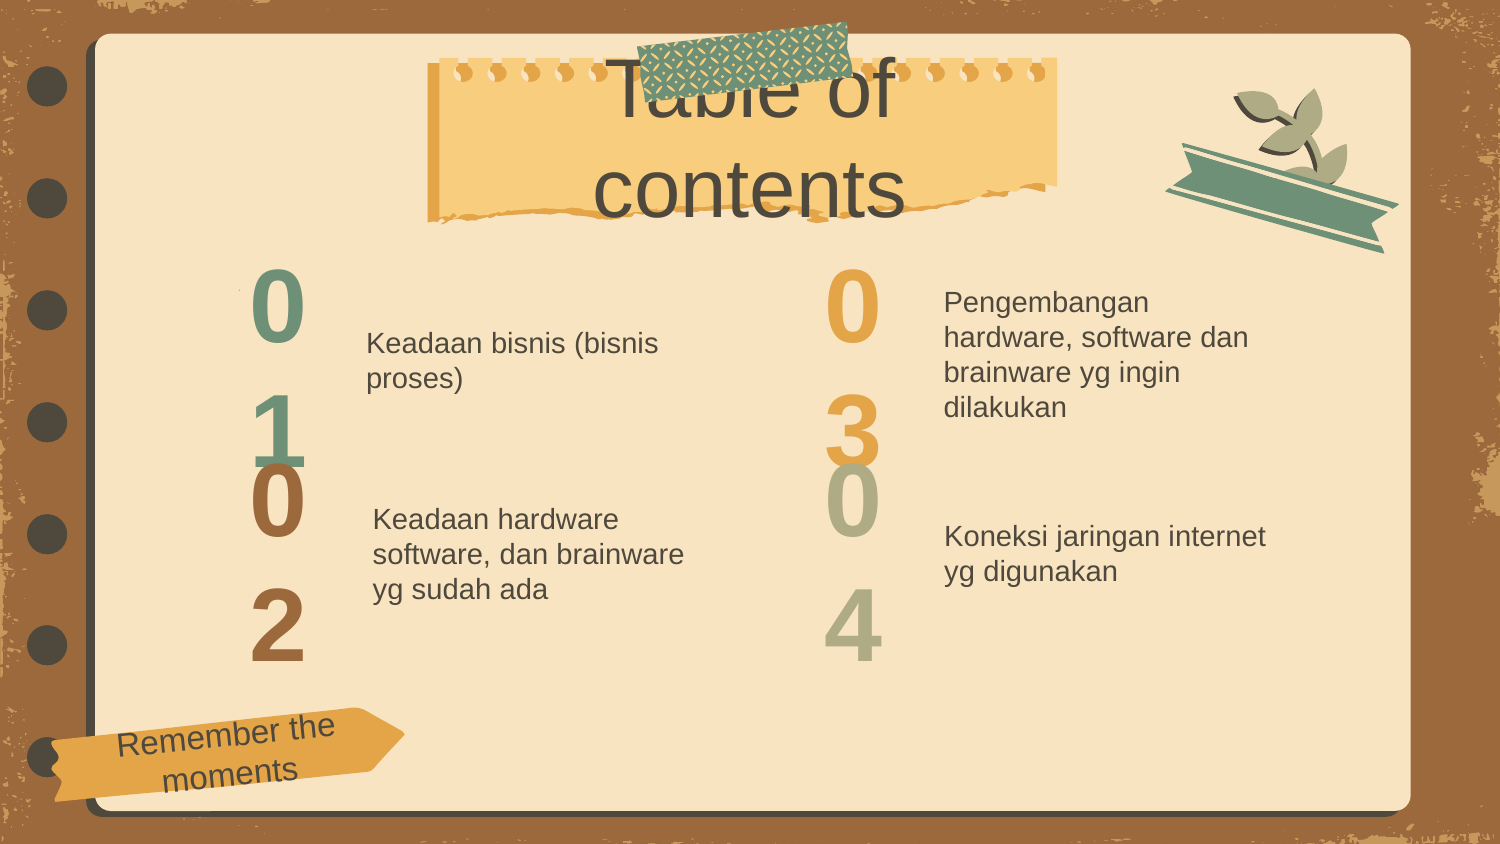

Table of contents

# 01
03

Pengembangan hardware, software dan brainware yg ingin dilakukan
Keadaan bisnis (bisnis proses)

02
04
Keadaan hardware software, dan brainware yg sudah ada
Koneksi jaringan internet yg digunakan

Remember the moments